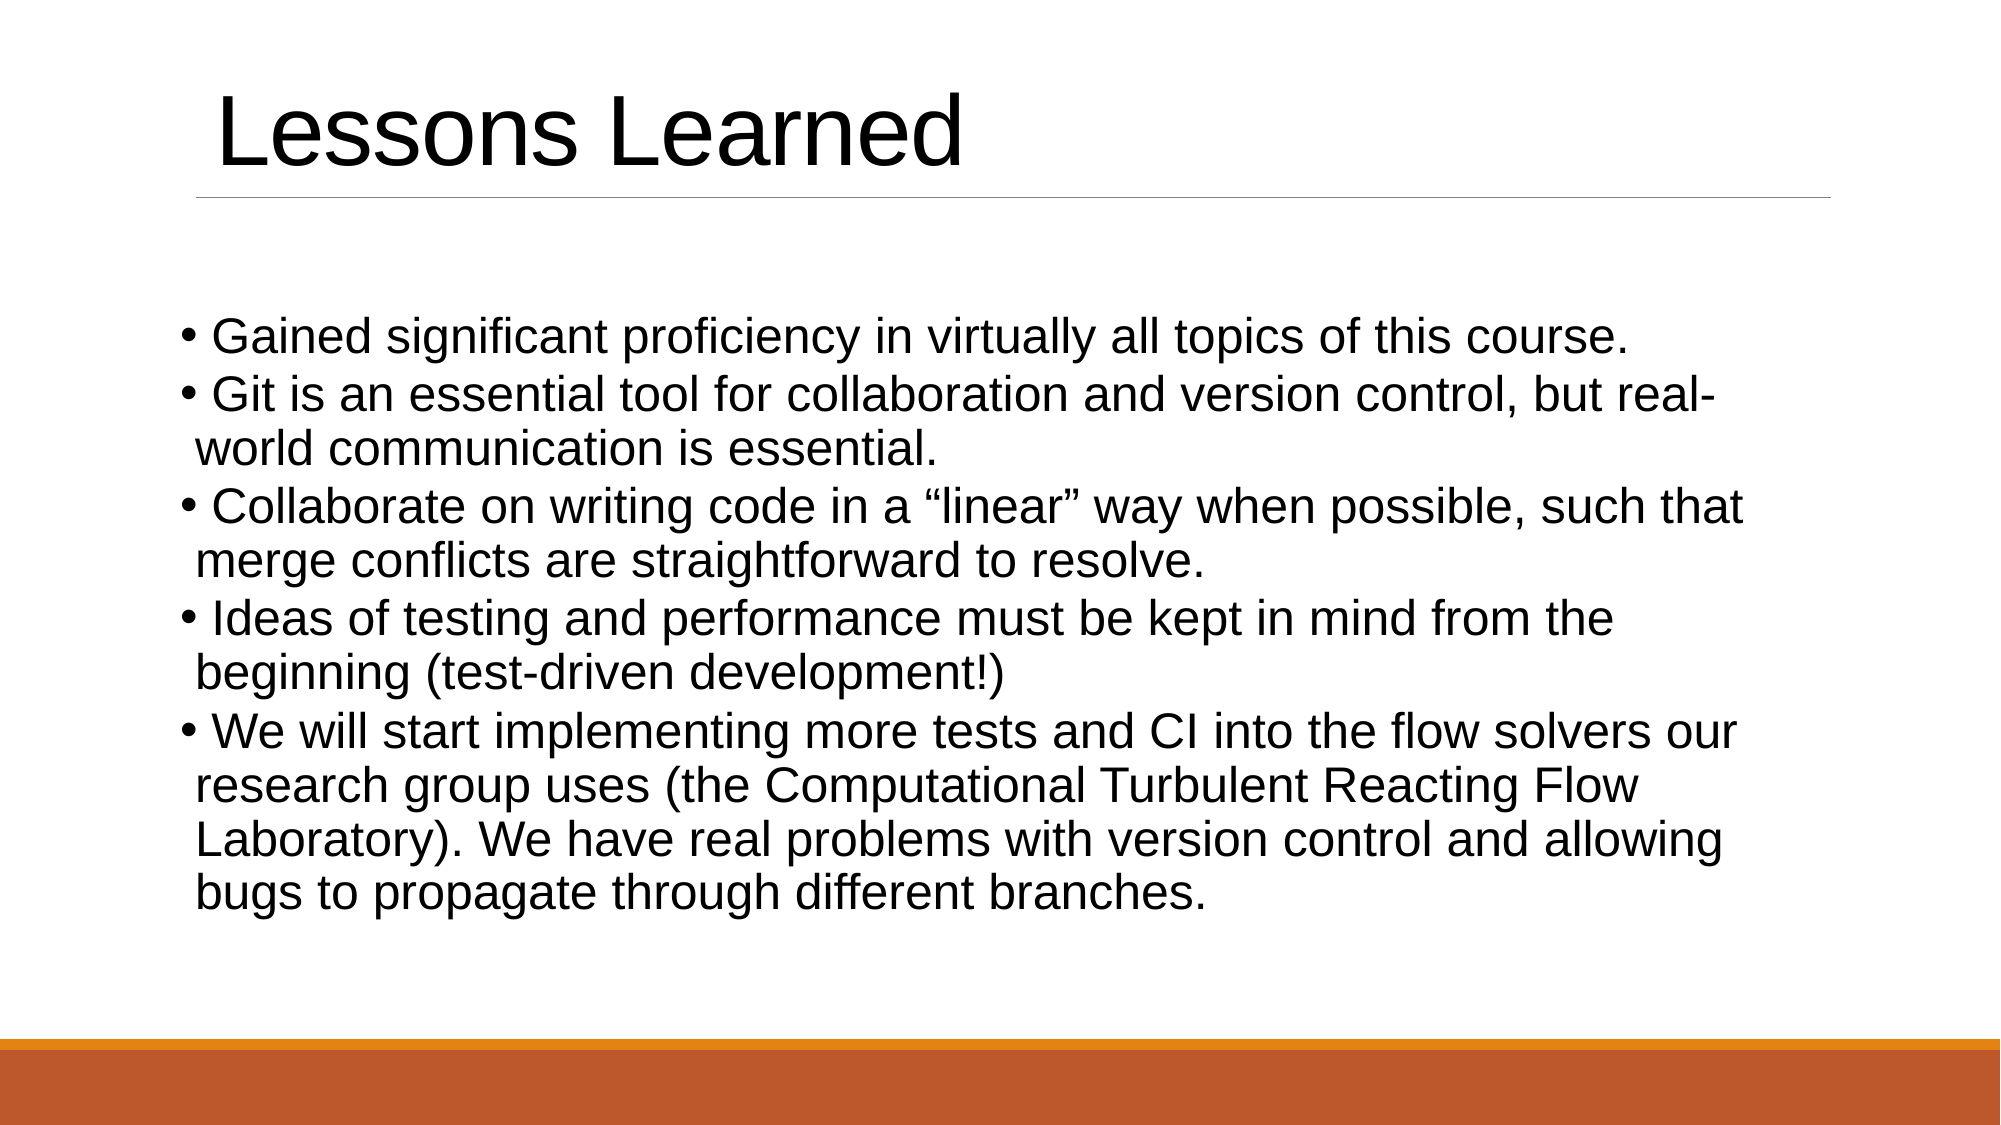

Lessons Learned
 Gained significant proficiency in virtually all topics of this course.
 Git is an essential tool for collaboration and version control, but real-world communication is essential.
 Collaborate on writing code in a “linear” way when possible, such that merge conflicts are straightforward to resolve.
 Ideas of testing and performance must be kept in mind from the beginning (test-driven development!)
 We will start implementing more tests and CI into the flow solvers our research group uses (the Computational Turbulent Reacting Flow Laboratory). We have real problems with version control and allowing bugs to propagate through different branches.